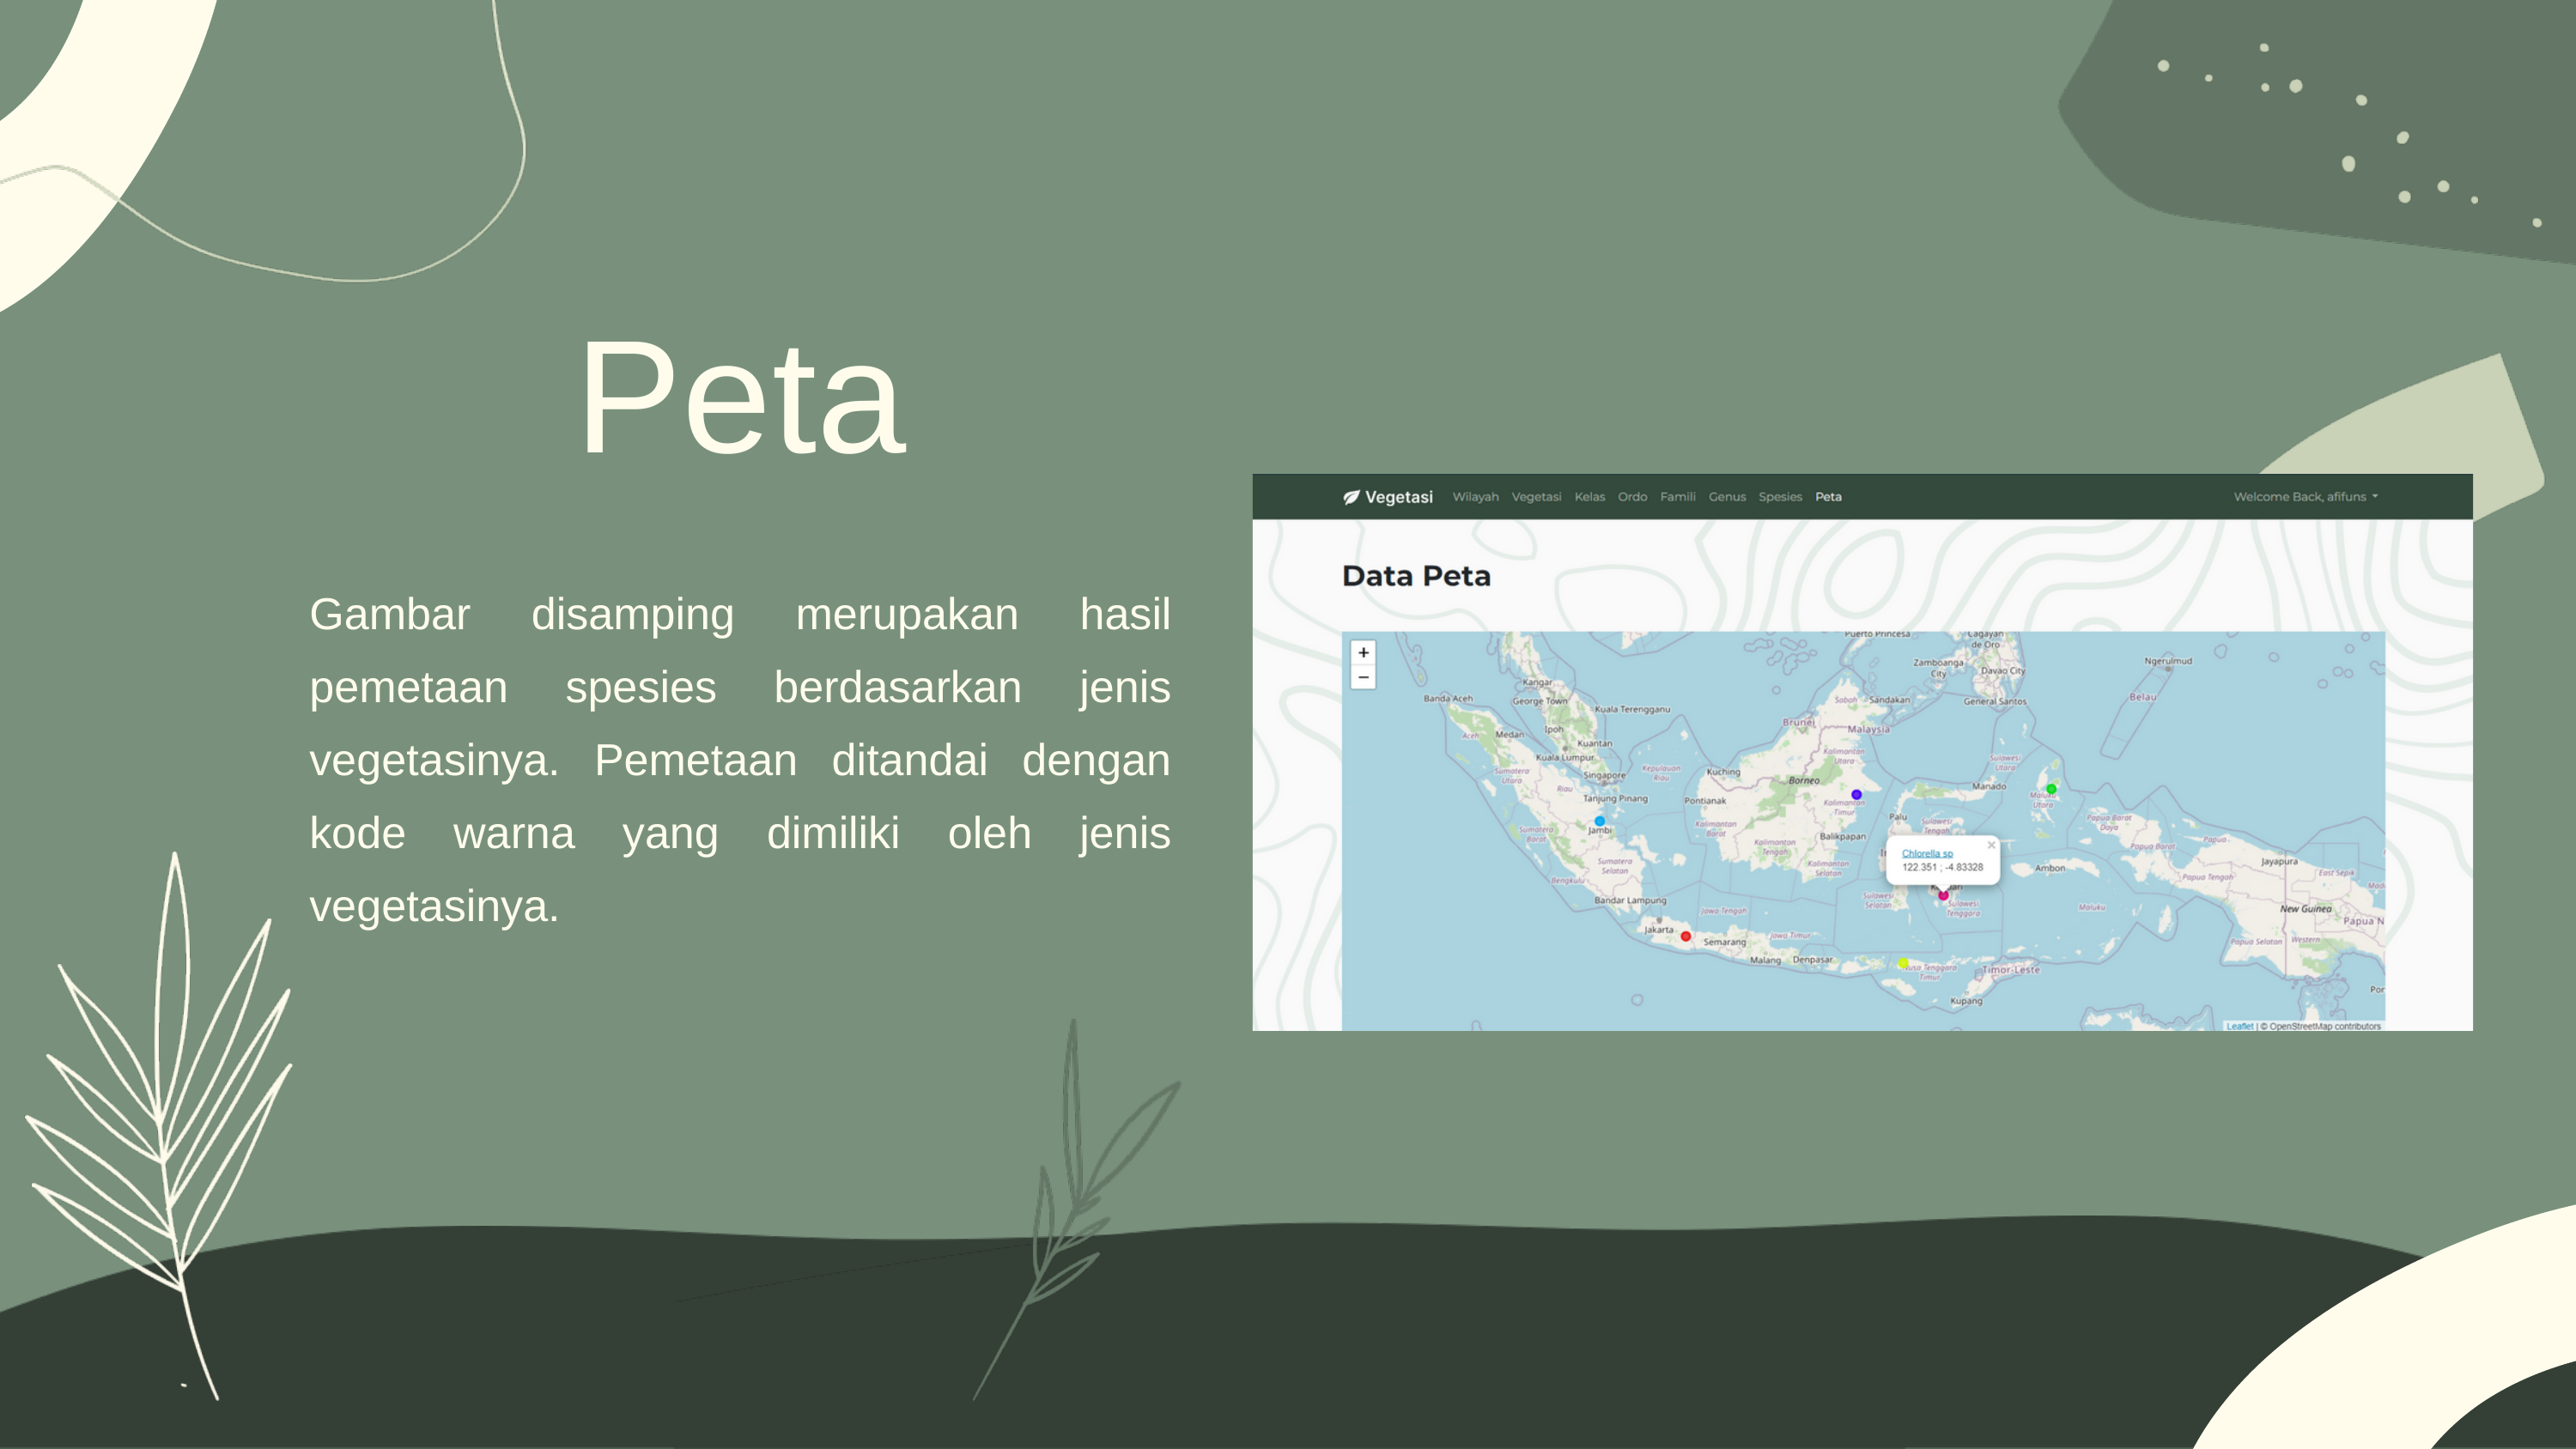

Peta

Gambar disamping merupakan hasil pemetaan spesies berdasarkan jenis vegetasinya. Pemetaan ditandai dengan kode warna yang dimiliki oleh jenis vegetasinya.